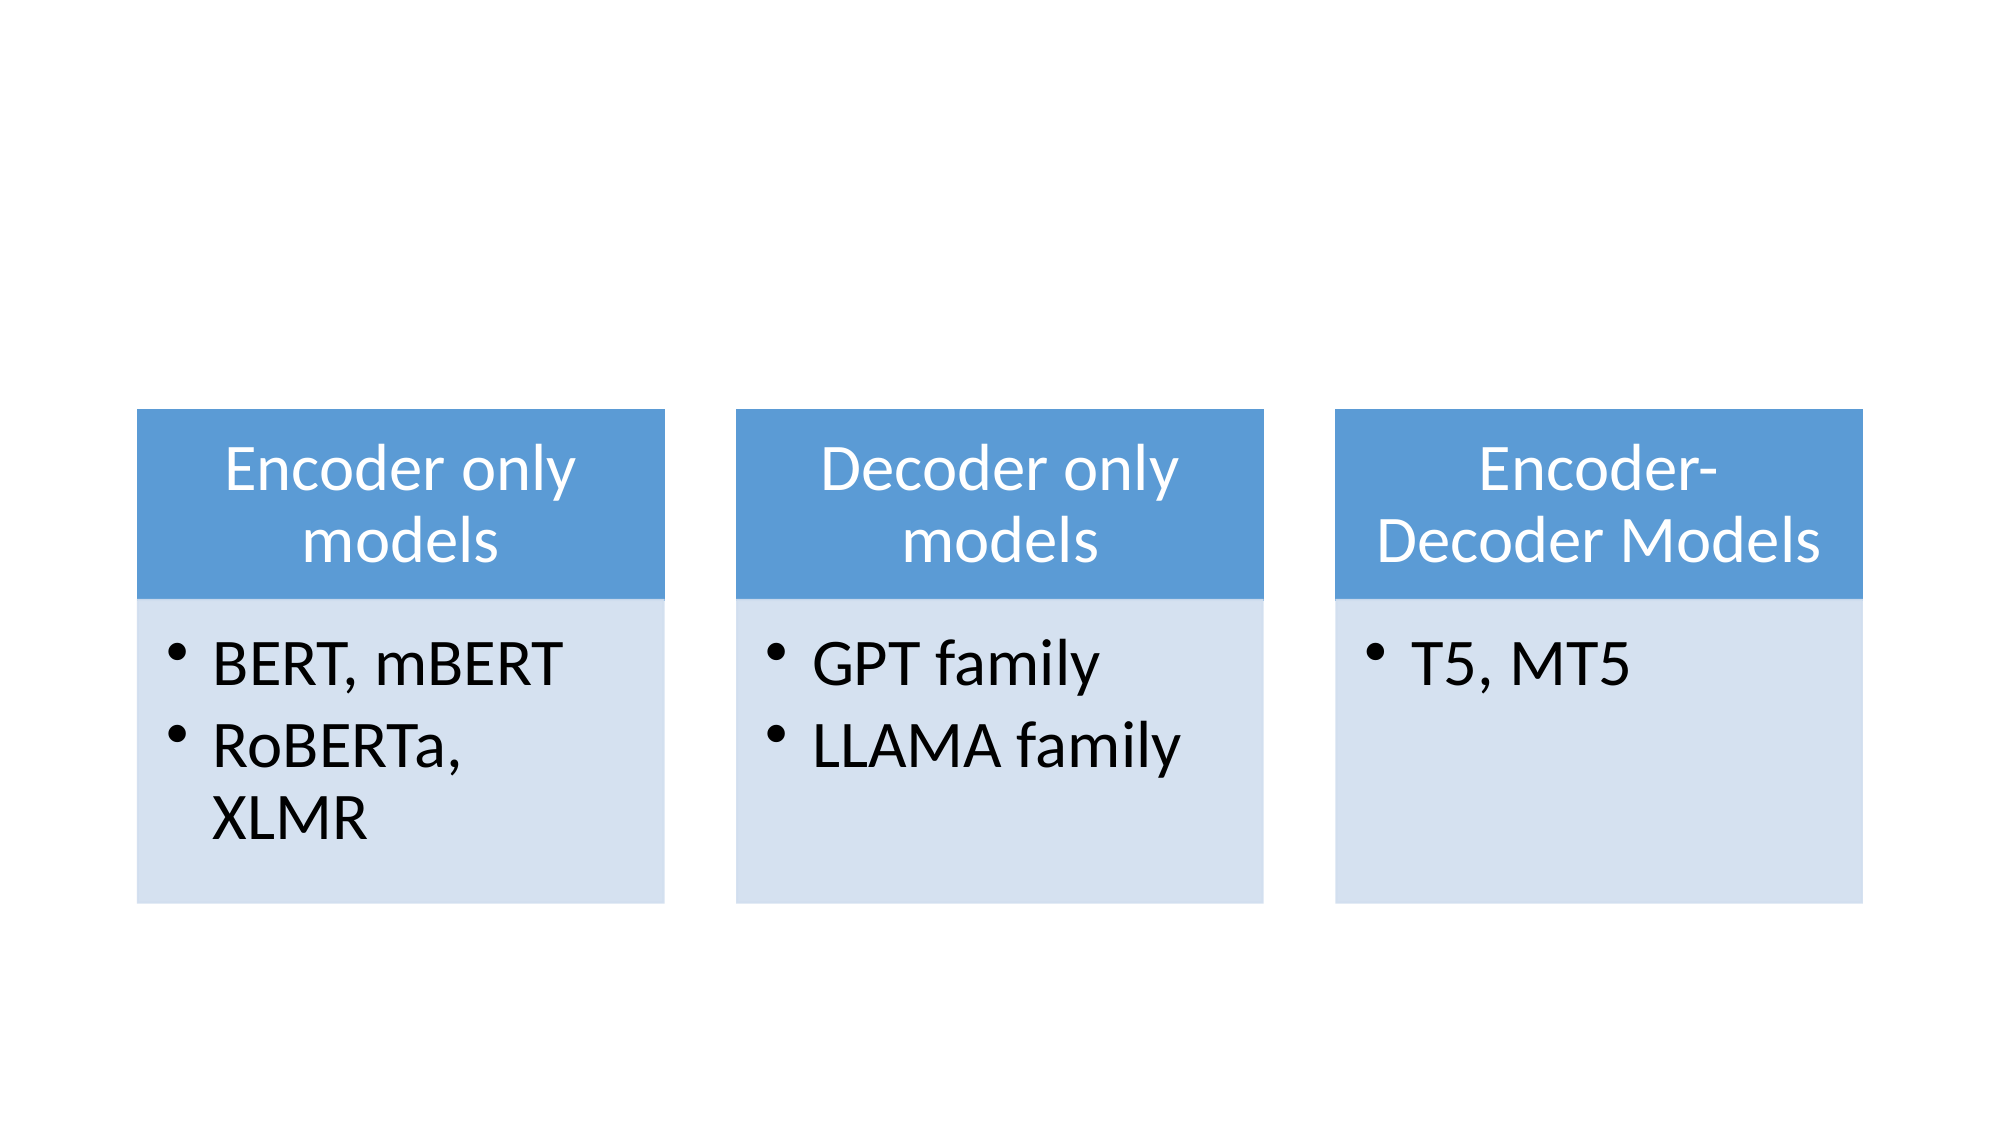

#
Encoder only models
BERT, mBERT
RoBERTa, XLMR
Decoder only models
GPT family
LLAMA family
Encoder-Decoder Models
T5, MT5